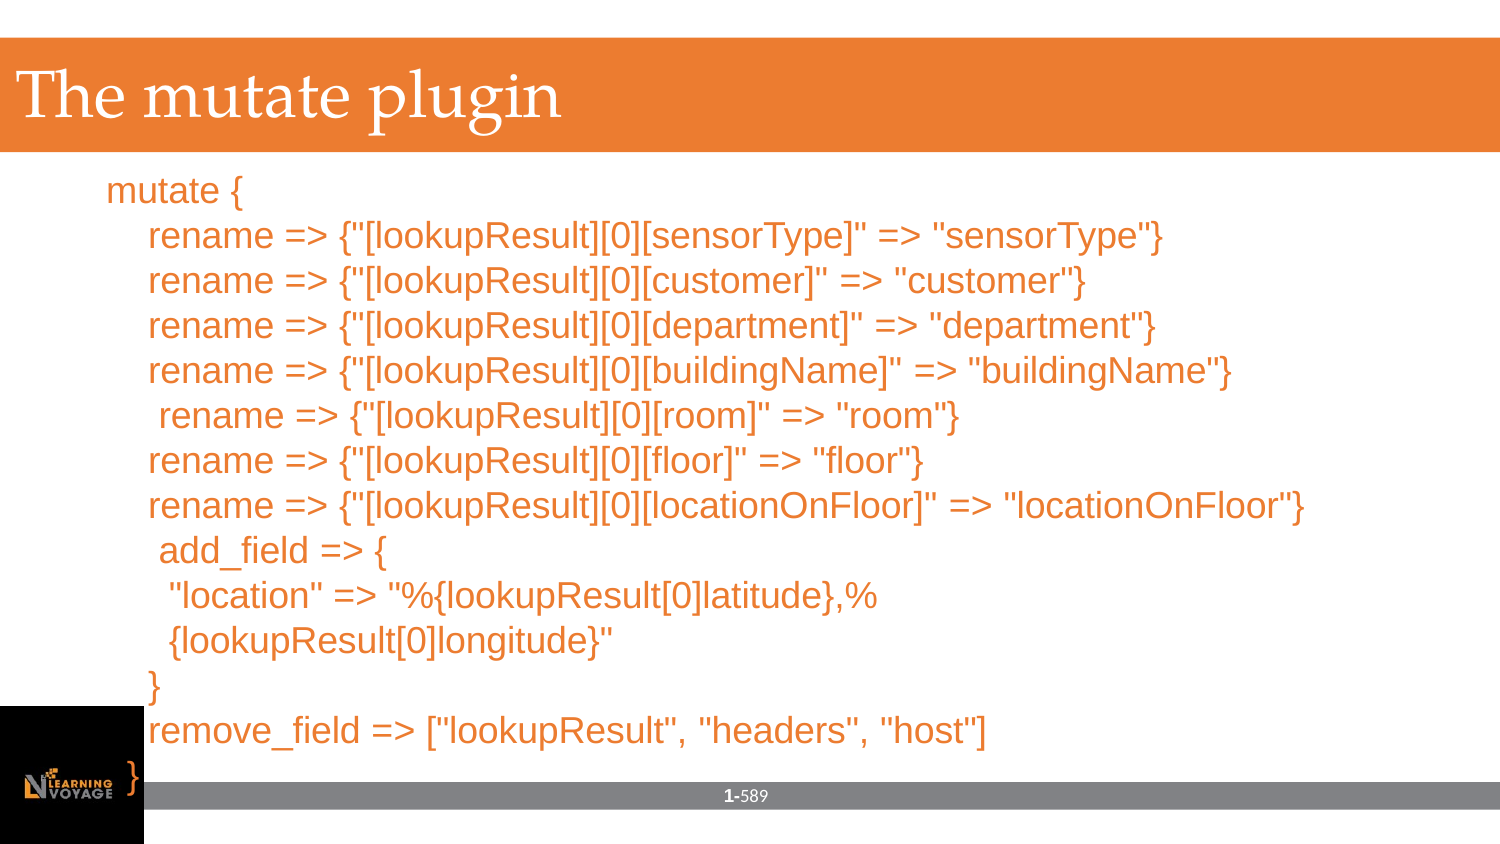

# The mutate plugin
mutate {
rename => {"[lookupResult][0][sensorType]" => "sensorType"}  rename => {"[lookupResult][0][customer]" => "customer"}  rename => {"[lookupResult][0][department]" => "department"}
rename => {"[lookupResult][0][buildingName]" => "buildingName"}  rename => {"[lookupResult][0][room]" => "room"}
rename => {"[lookupResult][0][floor]" => "floor"}
rename => {"[lookupResult][0][locationOnFloor]" => "locationOnFloor"}  add_field => {
"location" => "%{lookupResult[0]latitude},%{lookupResult[0]longitude}"
}
remove_field => ["lookupResult", "headers", "host"]
}
1-589